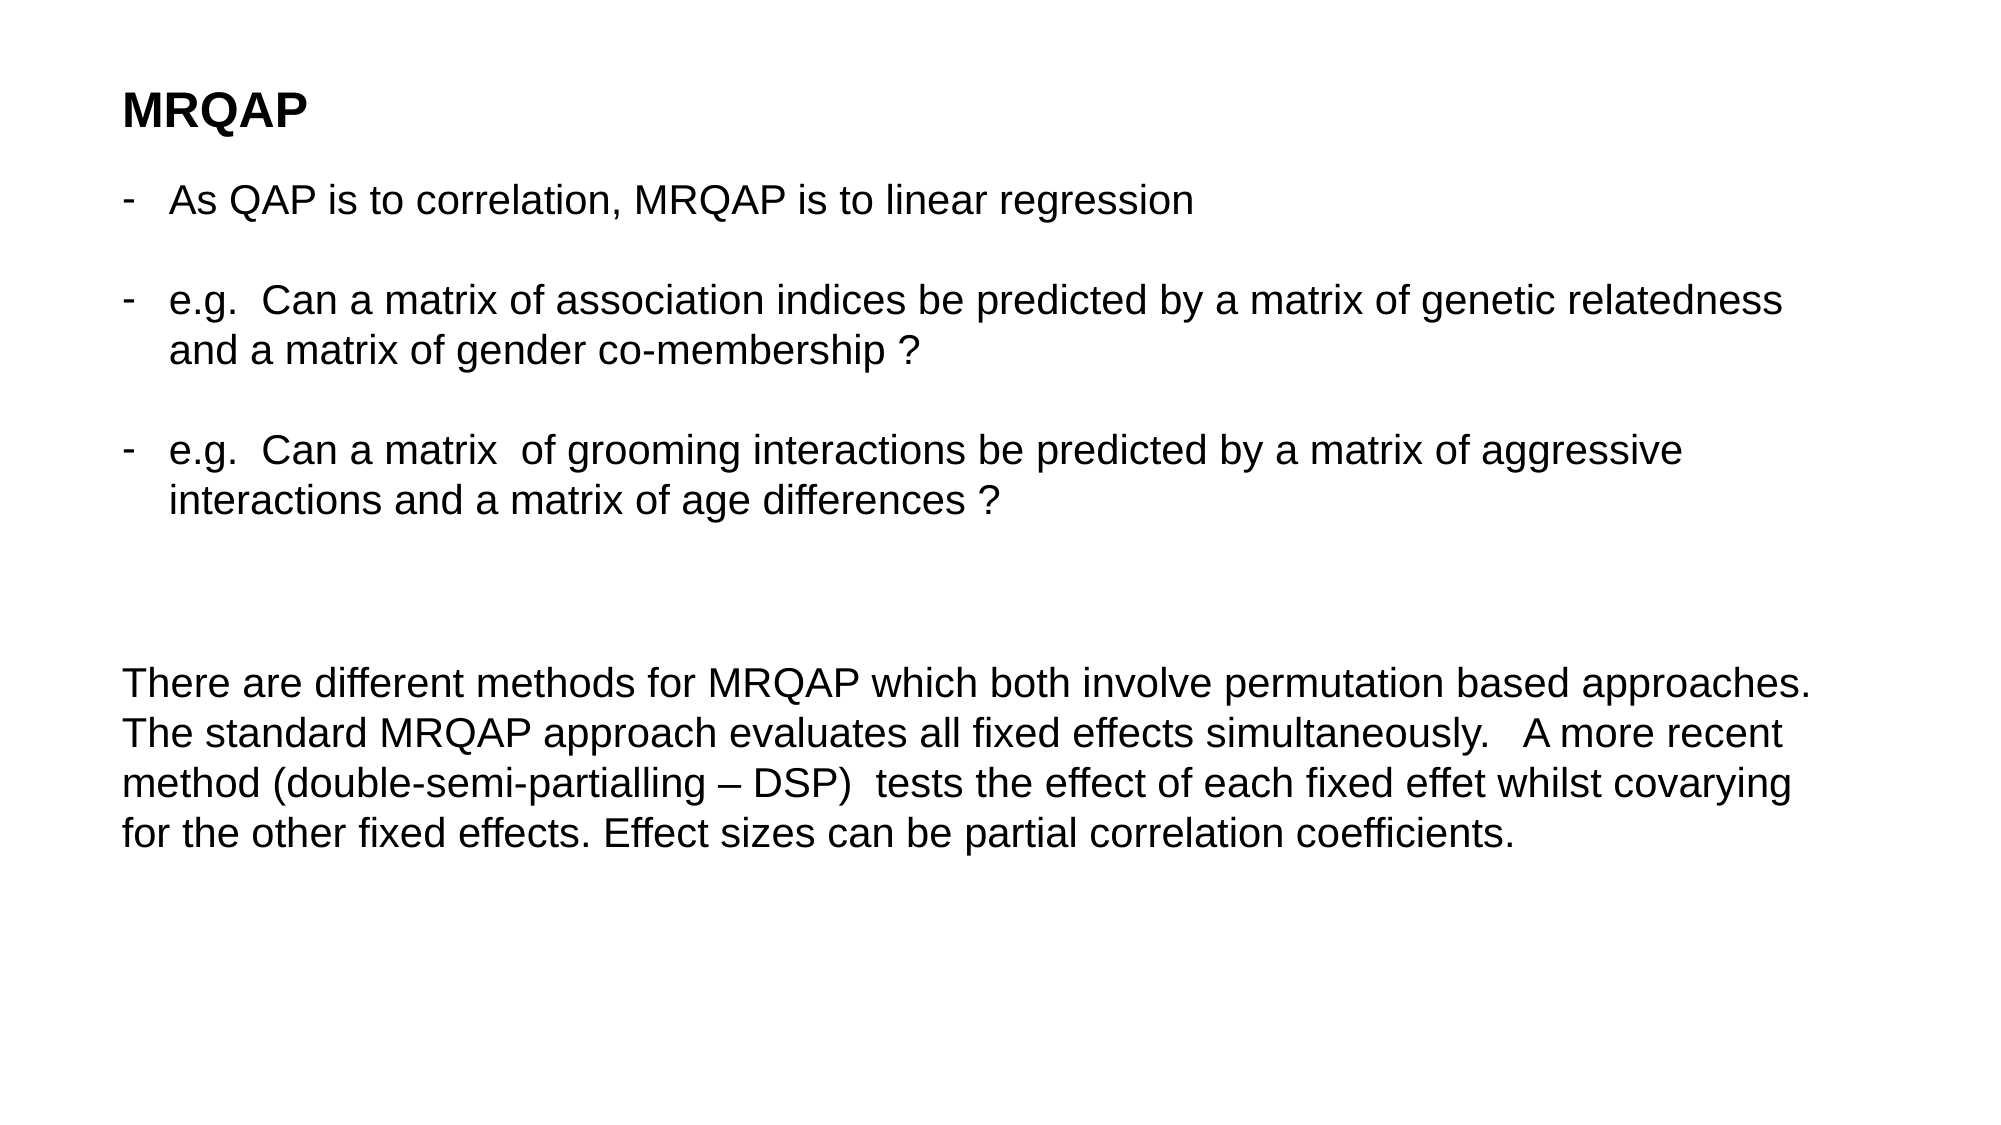

MRQAP

As QAP is to correlation, MRQAP is to linear regression

e.g.  Can a matrix of association indices be predicted by a matrix of genetic relatedness and a matrix of gender co-membership ?

e.g.  Can a matrix  of grooming interactions be predicted by a matrix of aggressive interactions and a matrix of age differences ?

There are different methods for MRQAP which both involve permutation based approaches.  The standard MRQAP approach evaluates all fixed effects simultaneously.   A more recent method (double-semi-partialling – DSP)  tests the effect of each fixed effet whilst covarying for the other fixed effects. Effect sizes can be partial correlation coefficients.